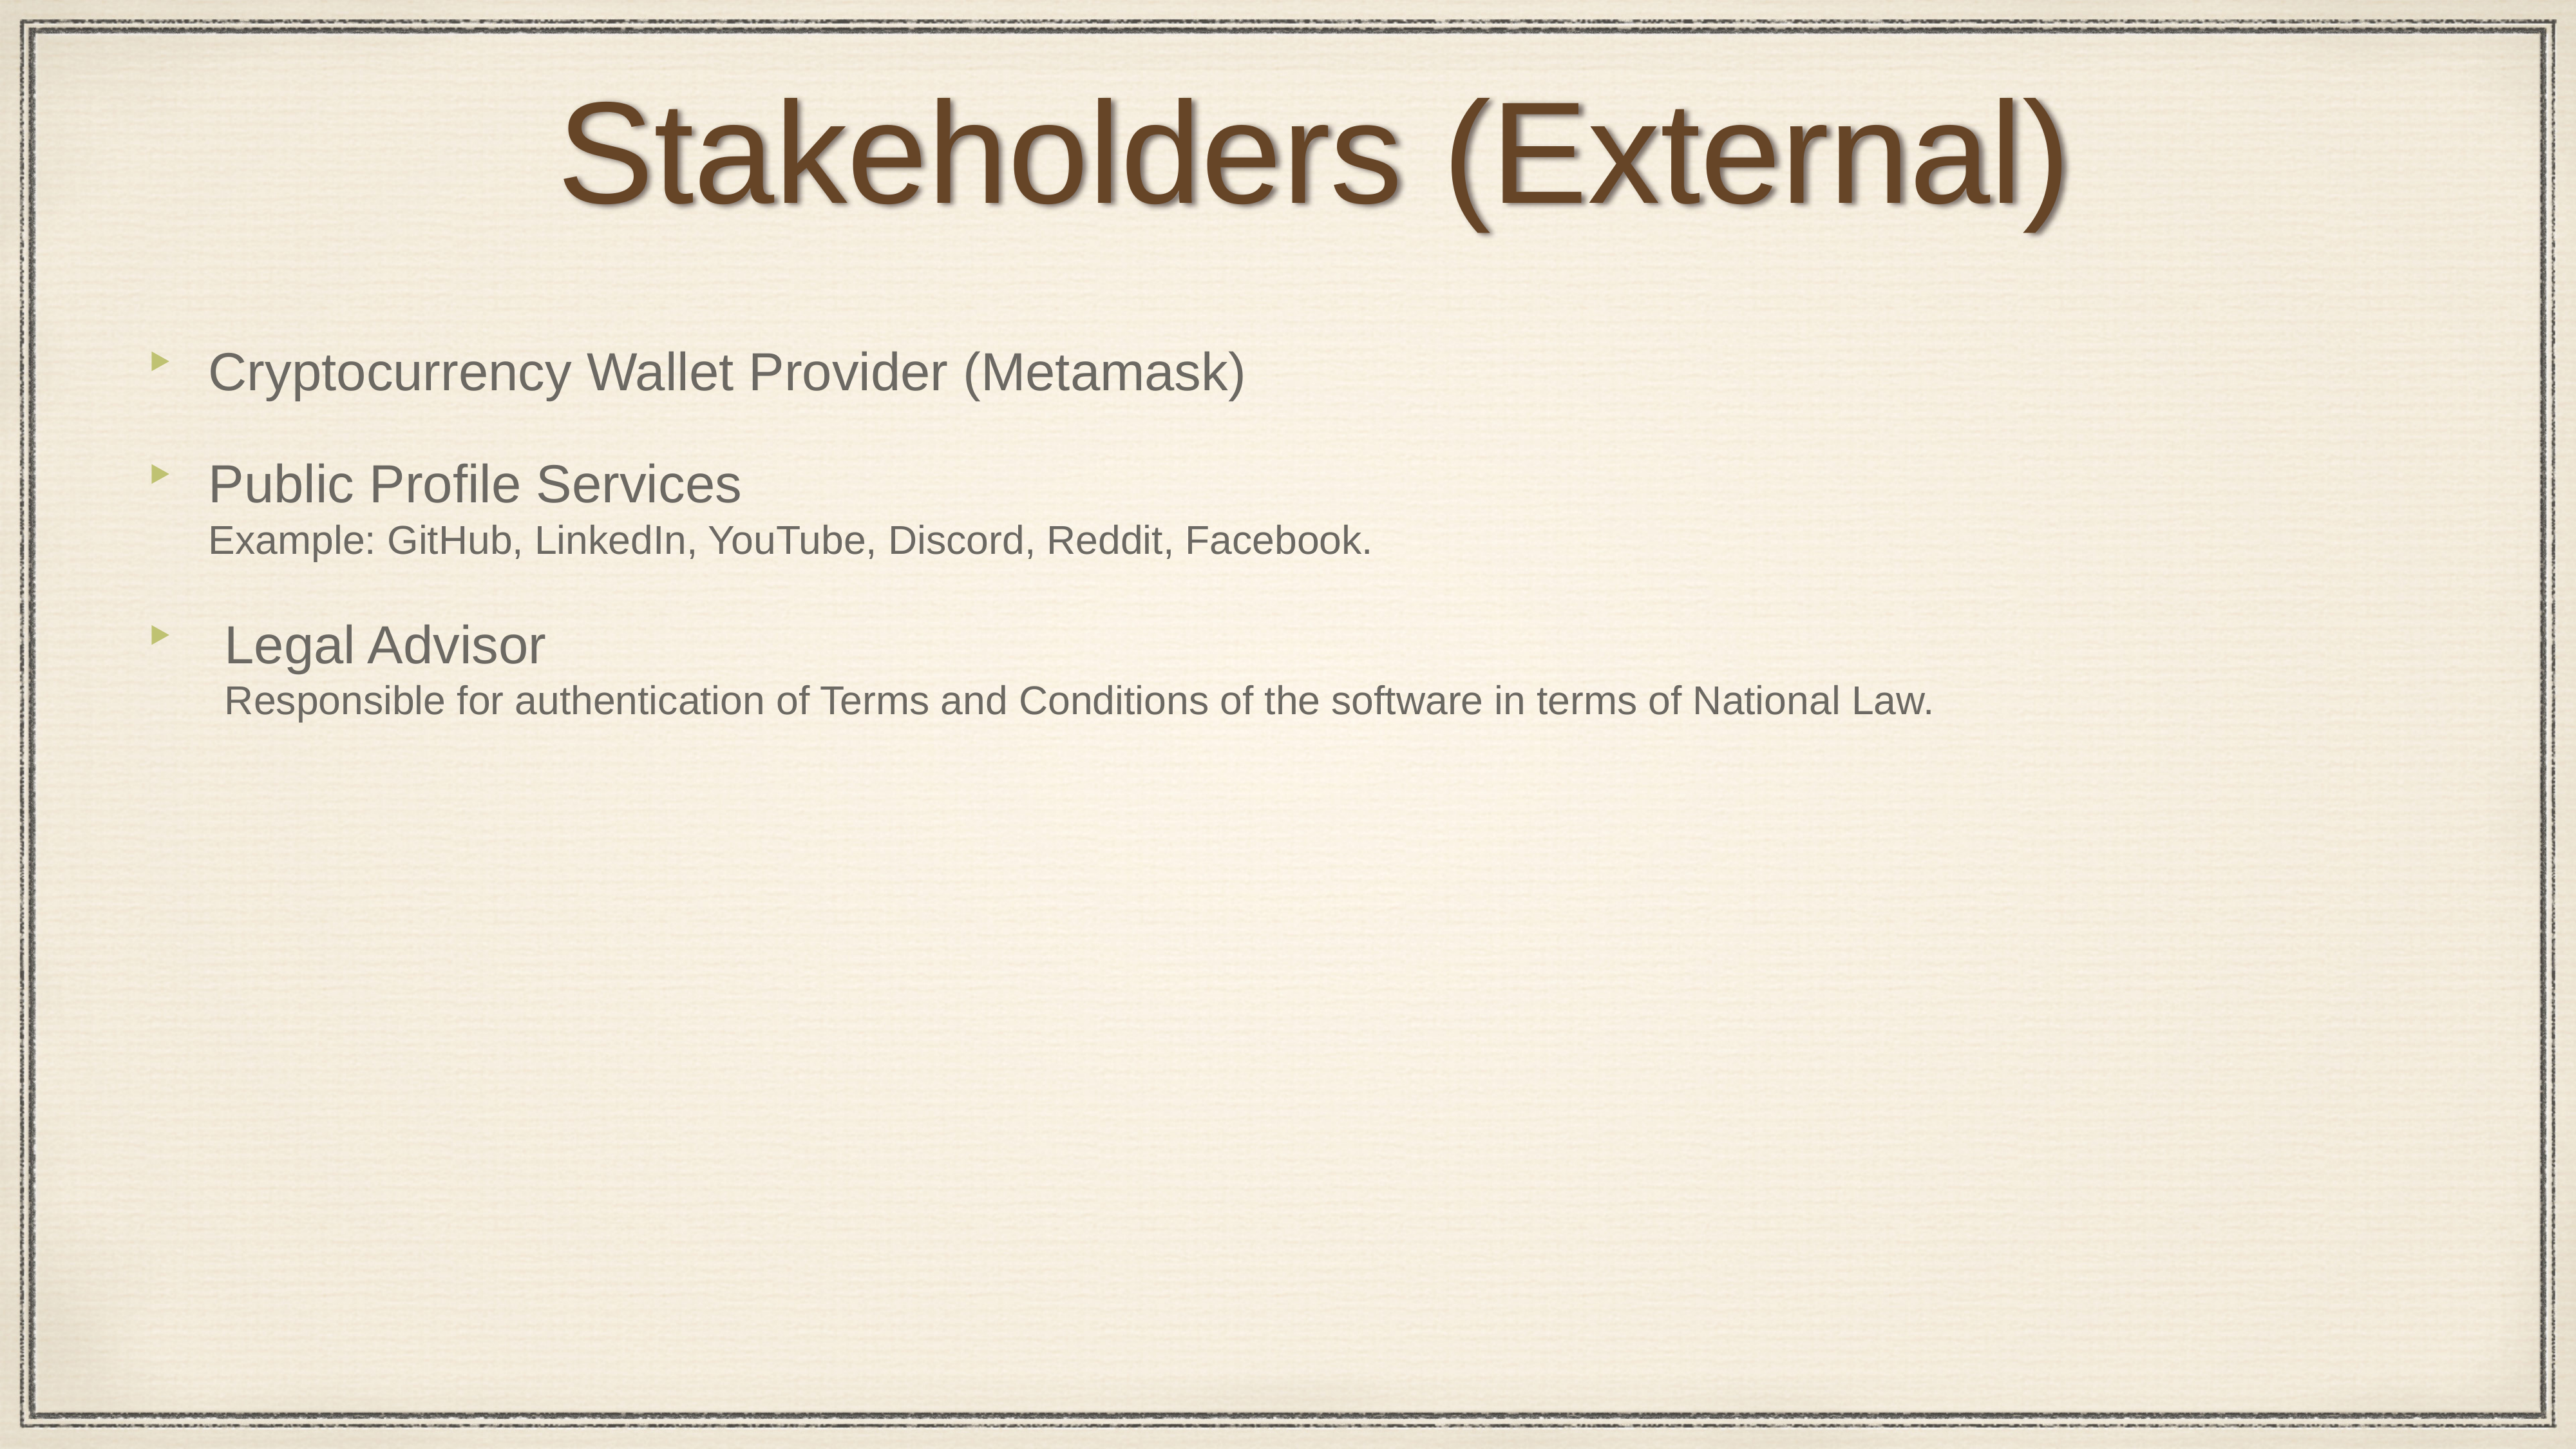

Stakeholders (External)
Cryptocurrency Wallet Provider (Metamask)
Public Profile Services
Example: GitHub, LinkedIn, YouTube, Discord, Reddit, Facebook.
Legal Advisor
Responsible for authentication of Terms and Conditions of the software in terms of National Law.